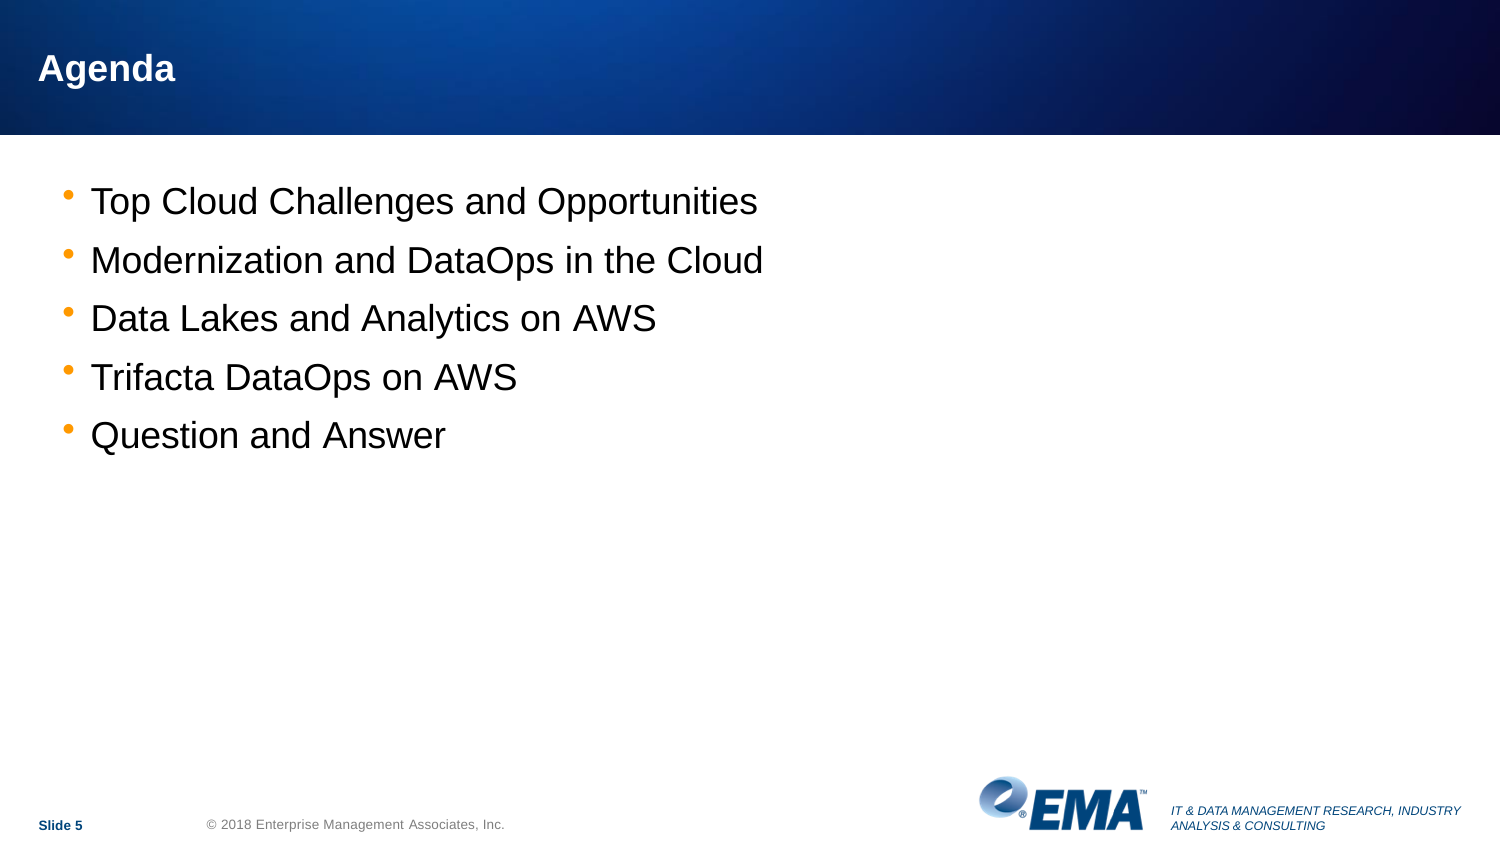

# Agenda
Top Cloud Challenges and Opportunities
Modernization and DataOps in the Cloud
Data Lakes and Analytics on AWS
Trifacta DataOps on AWS
Question and Answer

IT & DATA MANAGEMENT RESEARCH, INDUSTRY  ANALYSIS & CONSULTING
© 2018 Enterprise Management Associates, Inc.
Slide 5